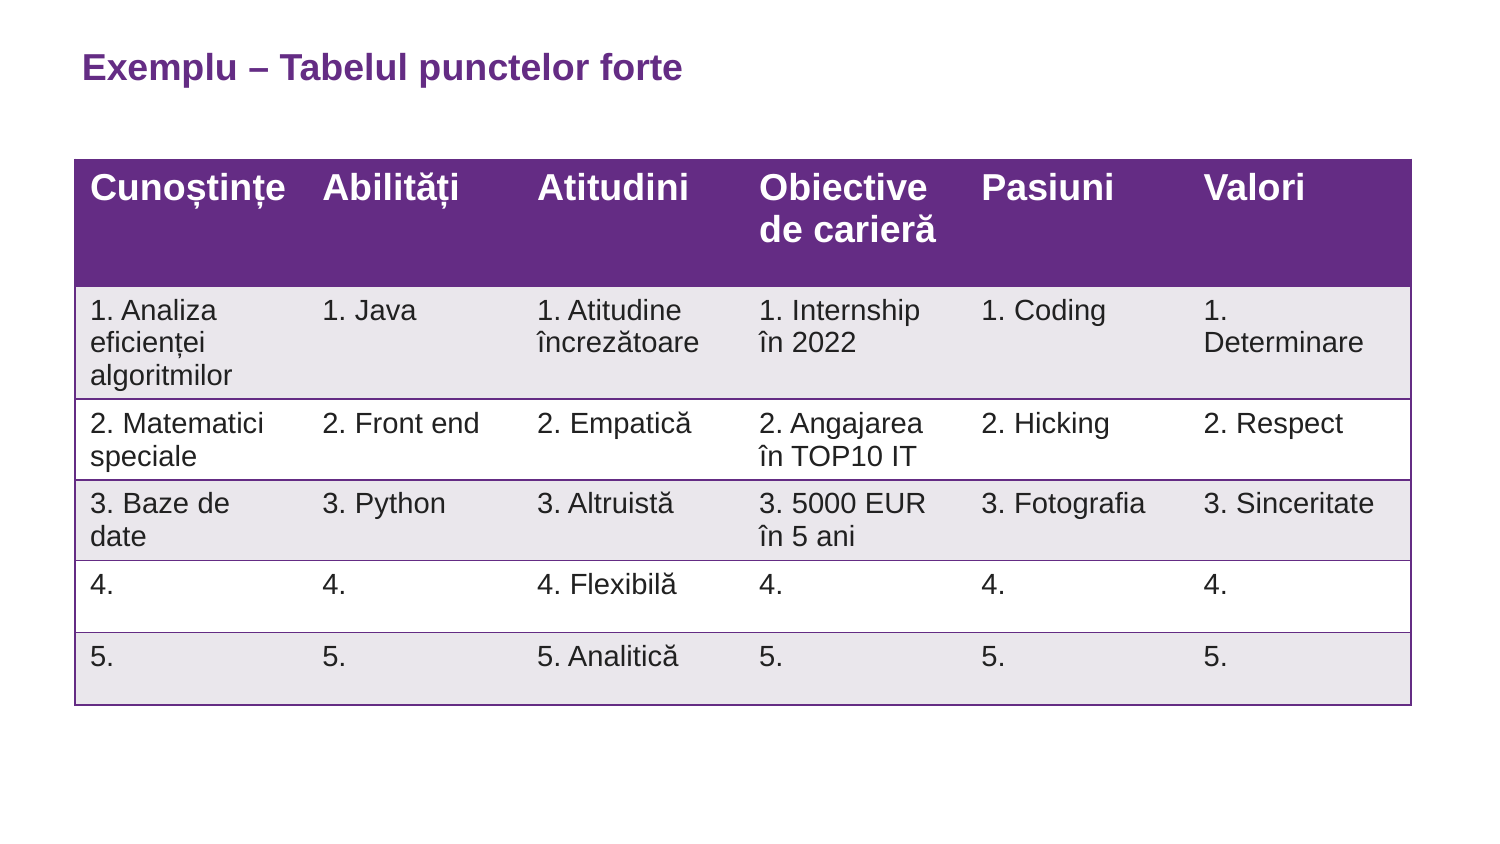

Exemplu – Tabelul punctelor forte
| Cunoștințe | Abilități | Atitudini | Obiective de carieră | Pasiuni | Valori |
| --- | --- | --- | --- | --- | --- |
| 1. Analiza eficienței algoritmilor | 1. Java | 1. Atitudine încrezătoare | 1. Internship în 2022 | 1. Coding | 1. Determinare |
| 2. Matematici speciale | 2. Front end | 2. Empatică | 2. Angajarea în TOP10 IT | 2. Hicking | 2. Respect |
| 3. Baze de date | 3. Python | 3. Altruistă | 3. 5000 EUR în 5 ani | 3. Fotografia | 3. Sinceritate |
| 4. | 4. | 4. Flexibilă | 4. | 4. | 4. |
| 5. | 5. | 5. Analitică | 5. | 5. | 5. |